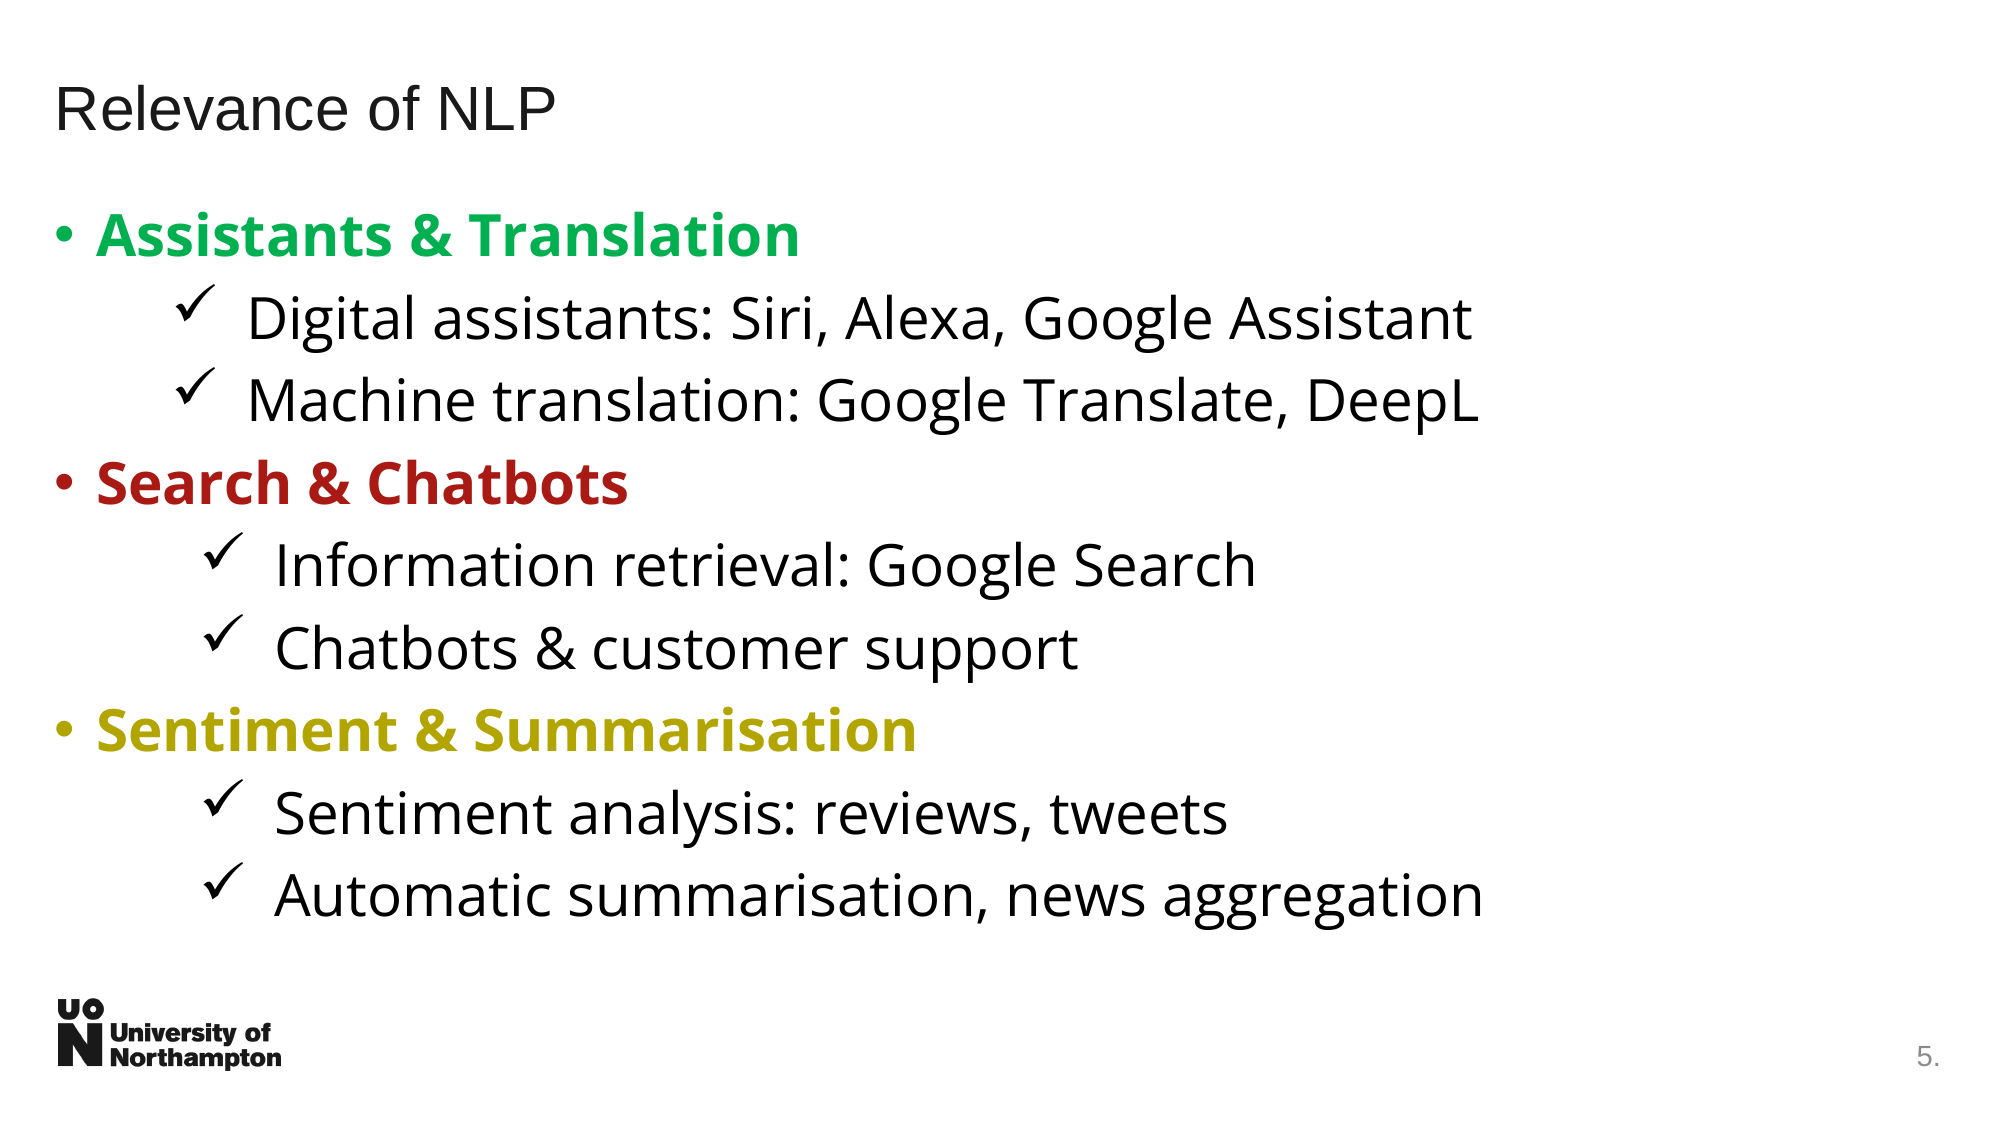

# Relevance of NLP
Assistants & Translation
Digital assistants: Siri, Alexa, Google Assistant
Machine translation: Google Translate, DeepL
Search & Chatbots
Information retrieval: Google Search
Chatbots & customer support
Sentiment & Summarisation
Sentiment analysis: reviews, tweets
Automatic summarisation, news aggregation

5.